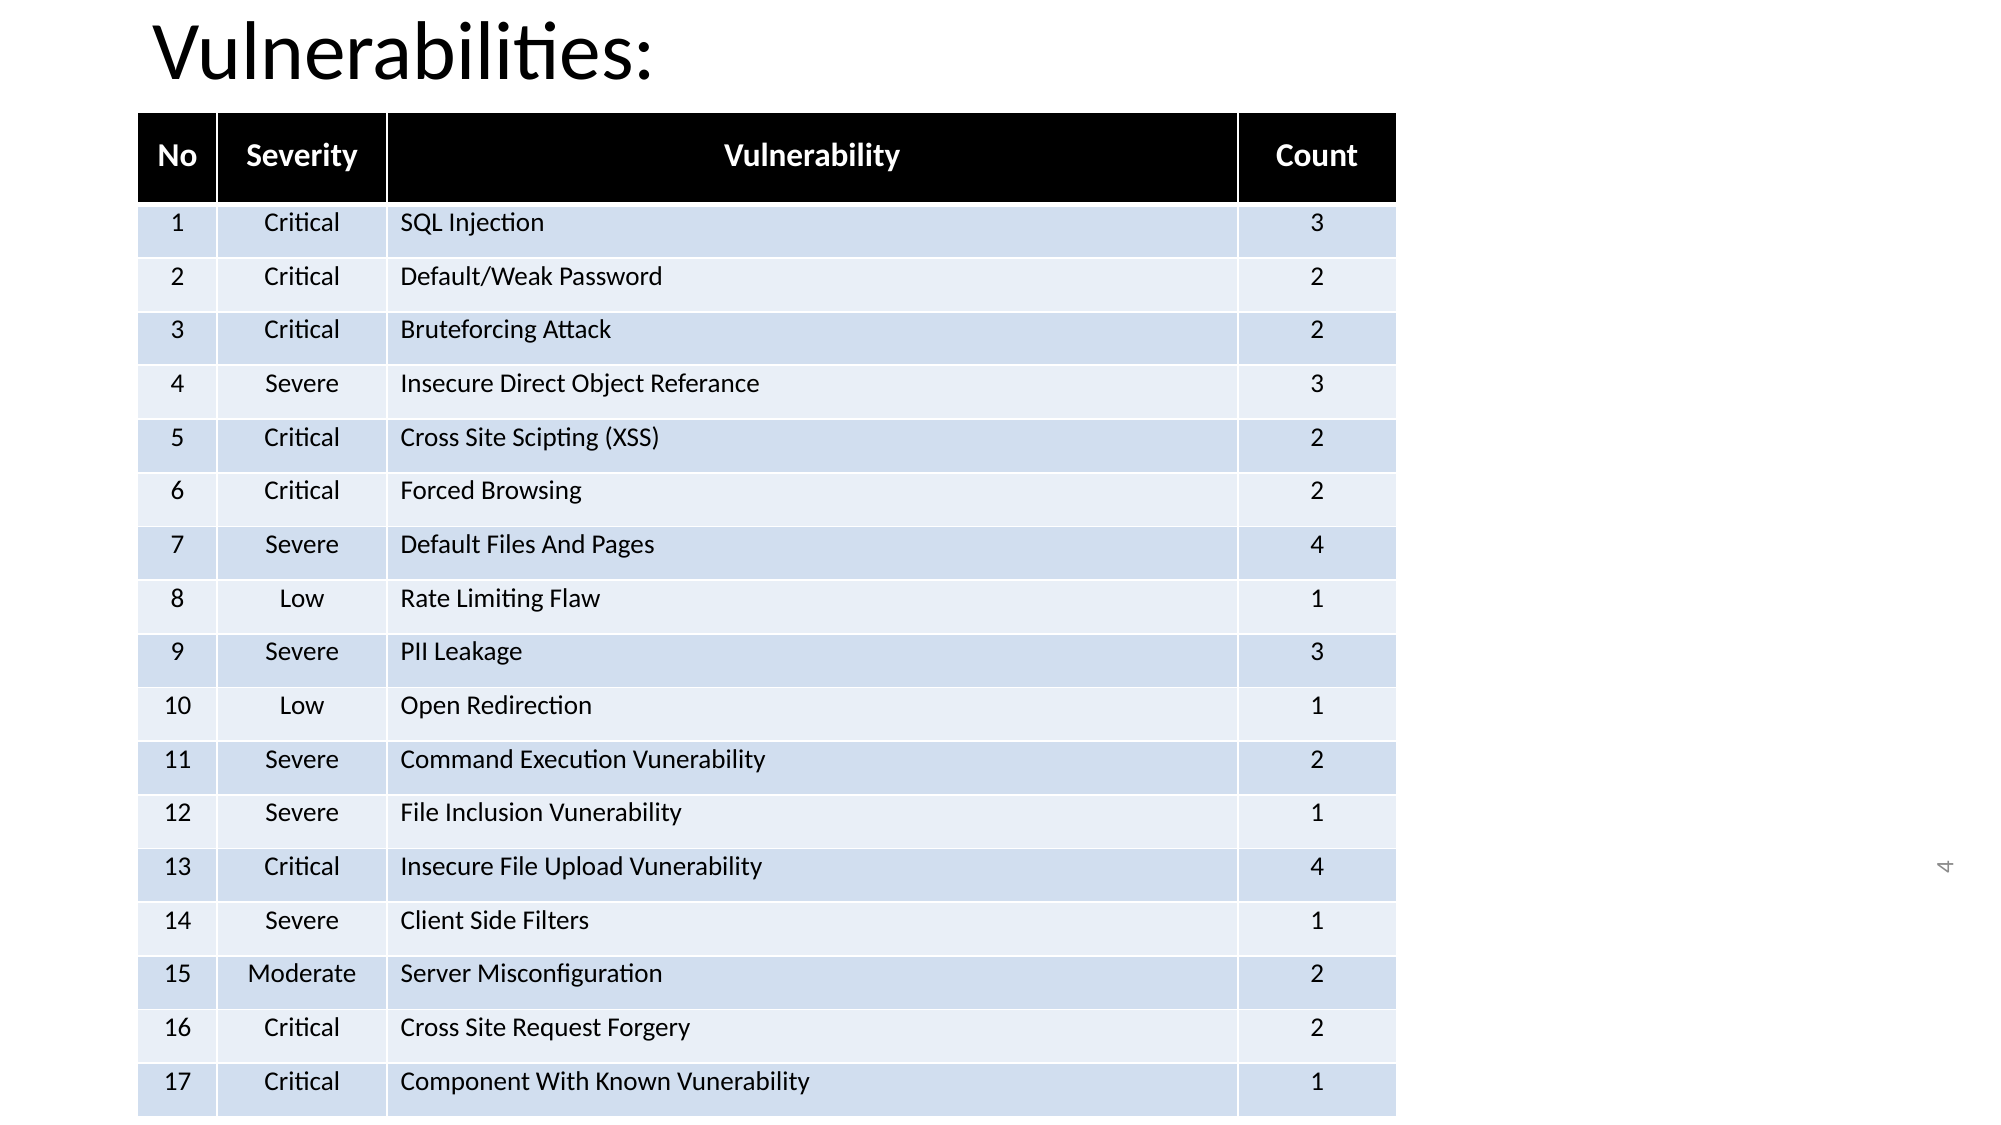

# Vulnerabilities:
| No | Severity | Vulnerability | Count |
| --- | --- | --- | --- |
| 1 | Critical | SQL Injection | 3 |
| 2 | Critical | Default/Weak Password | 2 |
| 3 | Critical | Bruteforcing Attack | 2 |
| 4 | Severe | Insecure Direct Object Referance | 3 |
| 5 | Critical | Cross Site Scipting (XSS) | 2 |
| 6 | Critical | Forced Browsing | 2 |
| 7 | Severe | Default Files And Pages | 4 |
| 8 | Low | Rate Limiting Flaw | 1 |
| 9 | Severe | PII Leakage | 3 |
| 10 | Low | Open Redirection | 1 |
| 11 | Severe | Command Execution Vunerability | 2 |
| 12 | Severe | File Inclusion Vunerability | 1 |
| 13 | Critical | Insecure File Upload Vunerability | 4 |
| 14 | Severe | Client Side Filters | 1 |
| 15 | Moderate | Server Misconfiguration | 2 |
| 16 | Critical | Cross Site Request Forgery | 2 |
| 17 | Critical | Component With Known Vunerability | 1 |
4